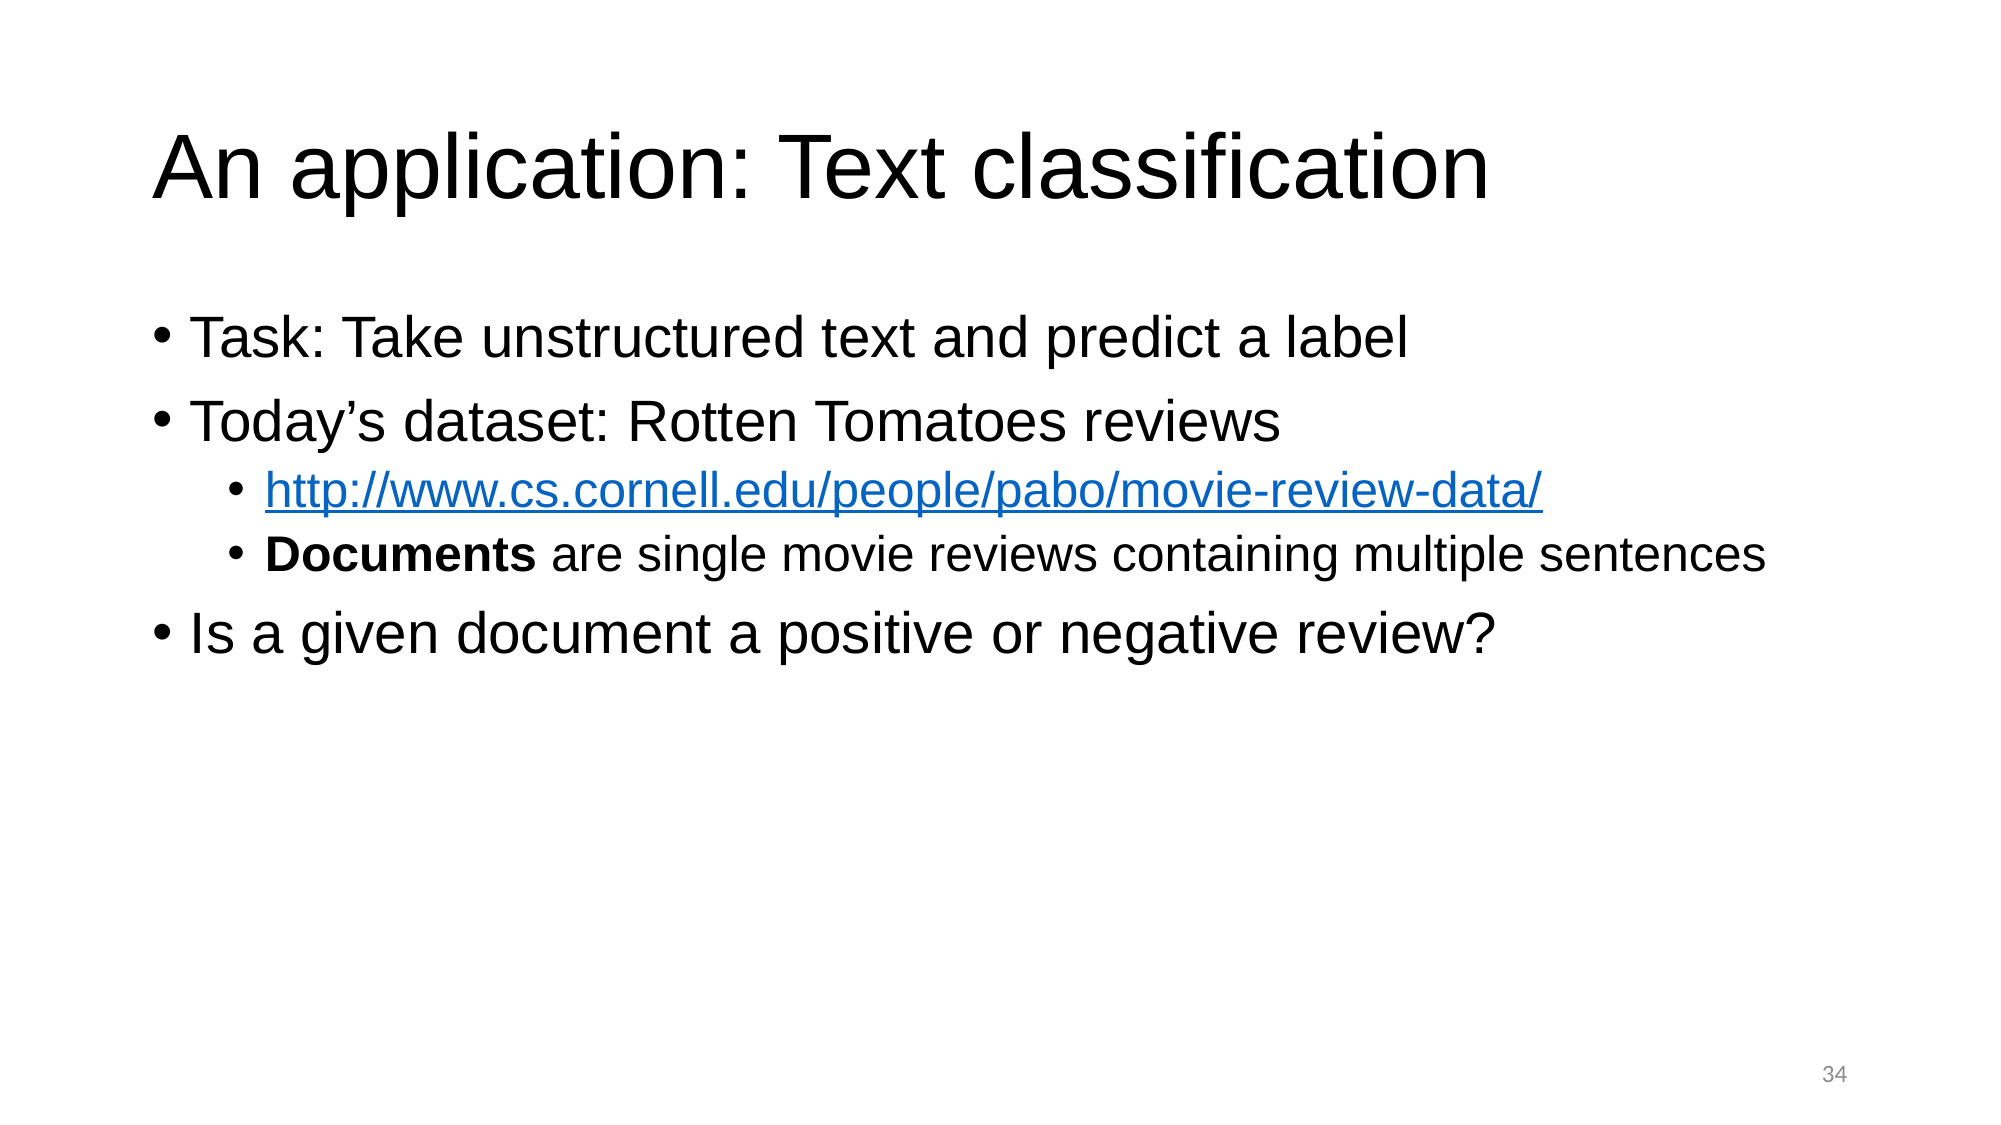

# An application: Text classification
Task: Take unstructured text and predict a label
Today’s dataset: Rotten Tomatoes reviews
http://www.cs.cornell.edu/people/pabo/movie-review-data/
Documents are single movie reviews containing multiple sentences
Is a given document a positive or negative review?
34